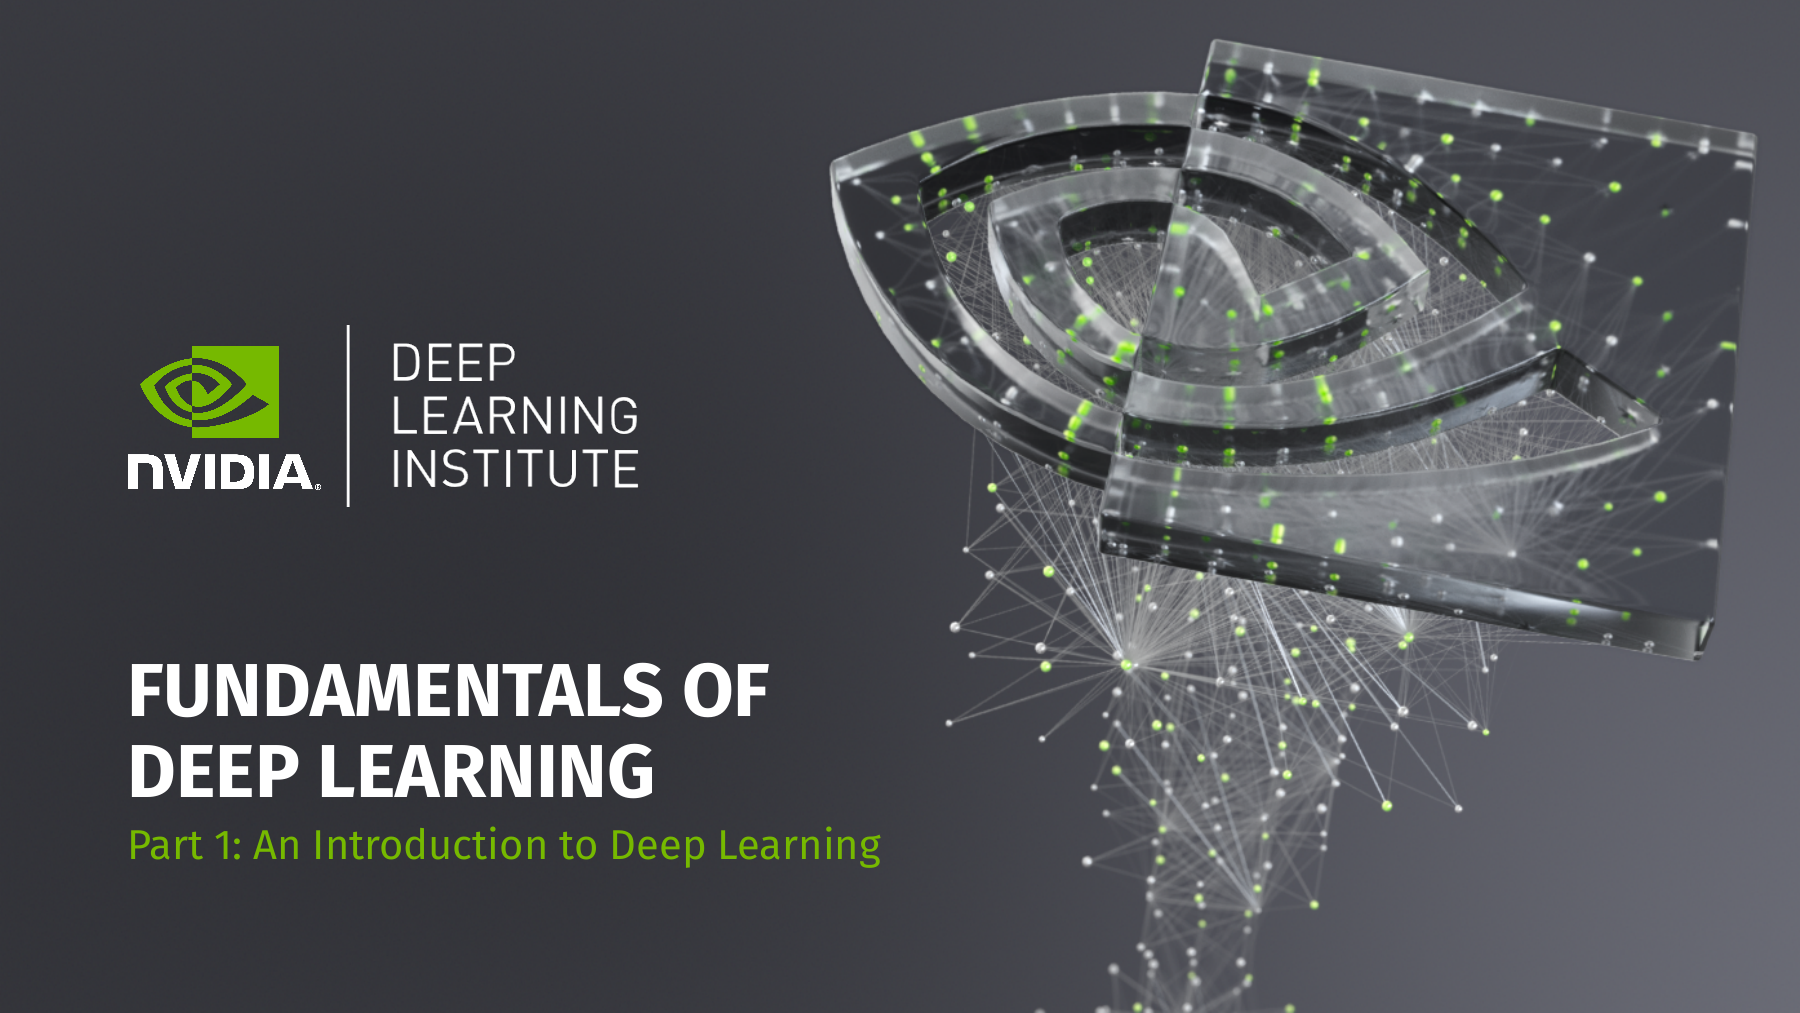

# Fundamentals of deep learning
Part 1: An Introduction to Deep Learning